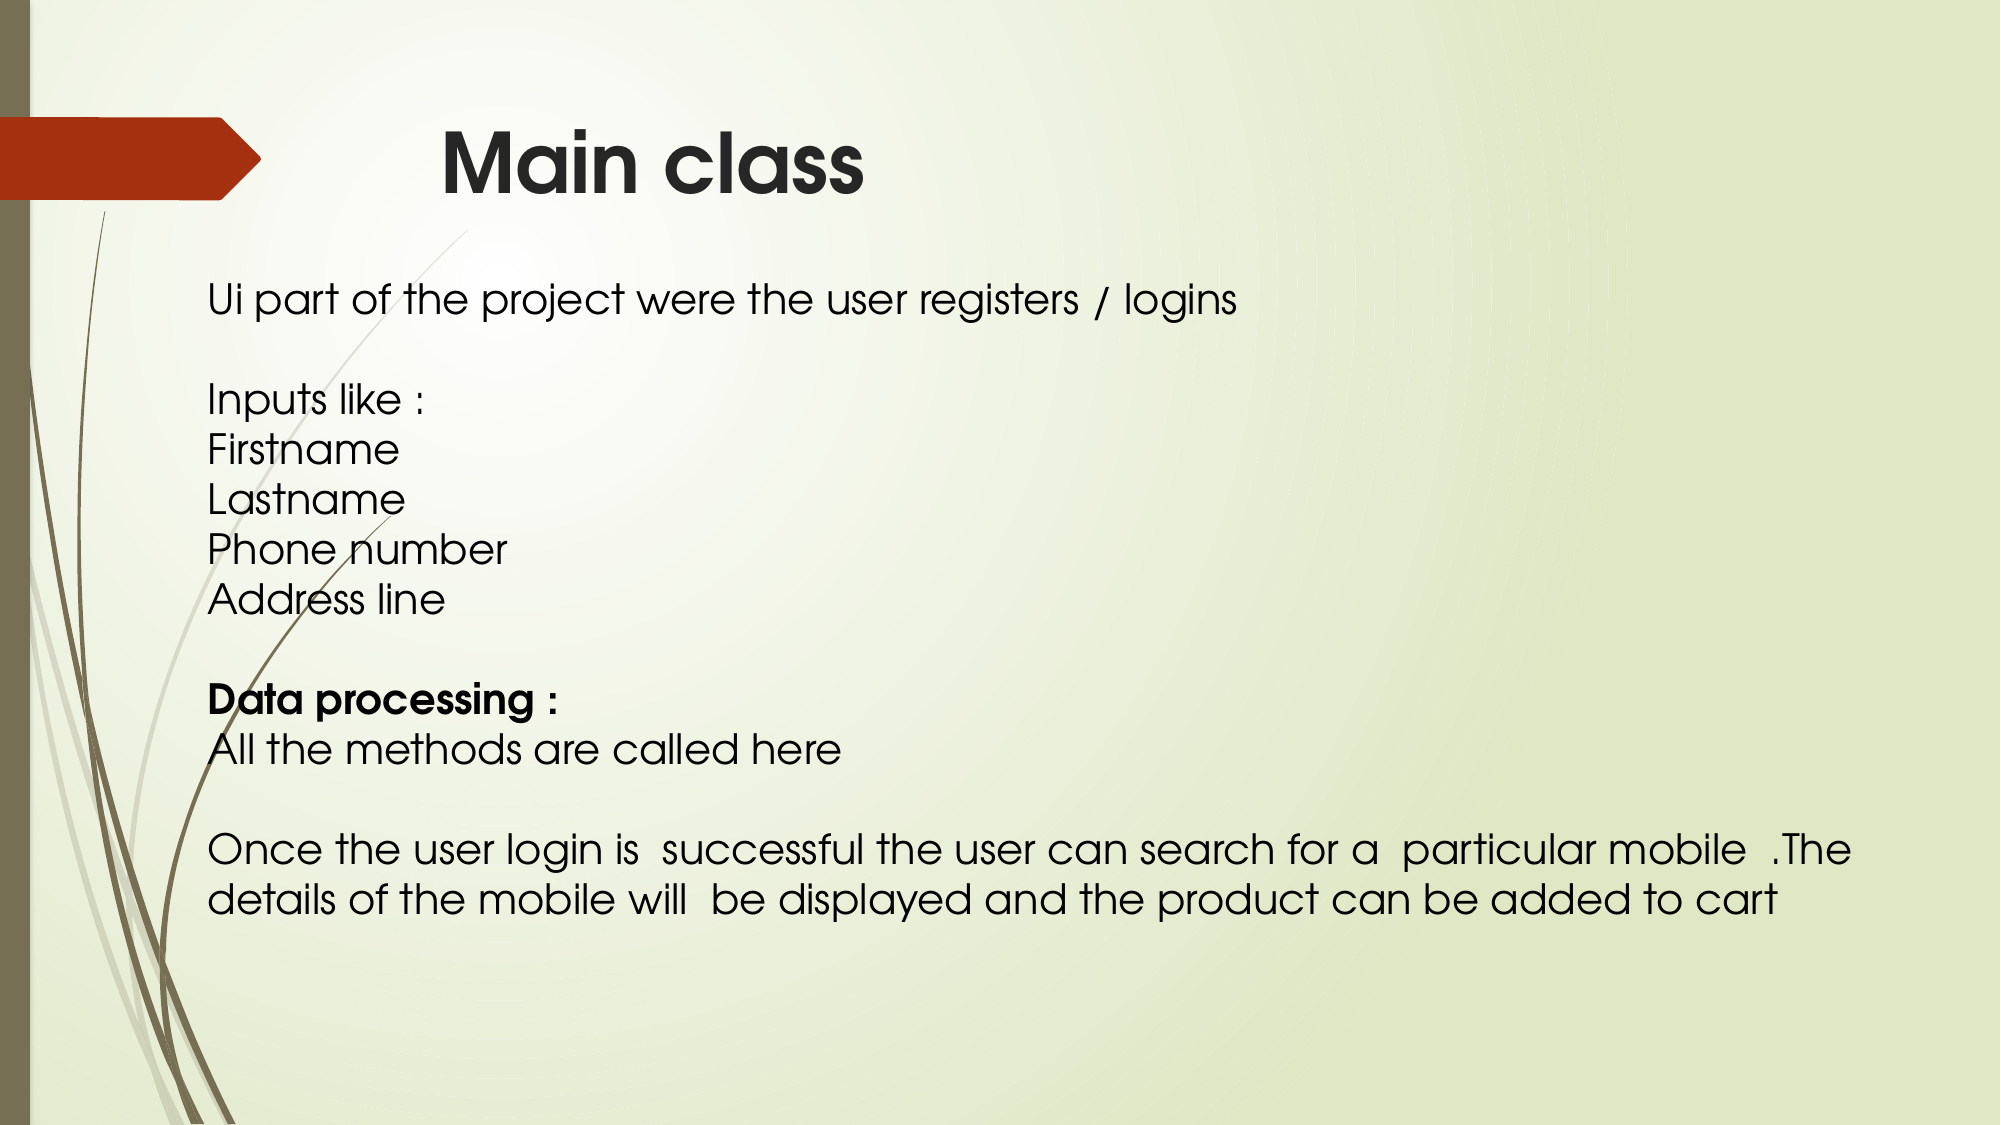

# Main class
Ui part of the project were the user registers / logins

Inputs like :
Firstname
Lastname
Phone number
Address line

Data processing :
All the methods are called here

Once the user login is  successful the user can search for a  particular mobile  .The details of the mobile will  be displayed and the product can be added to cart